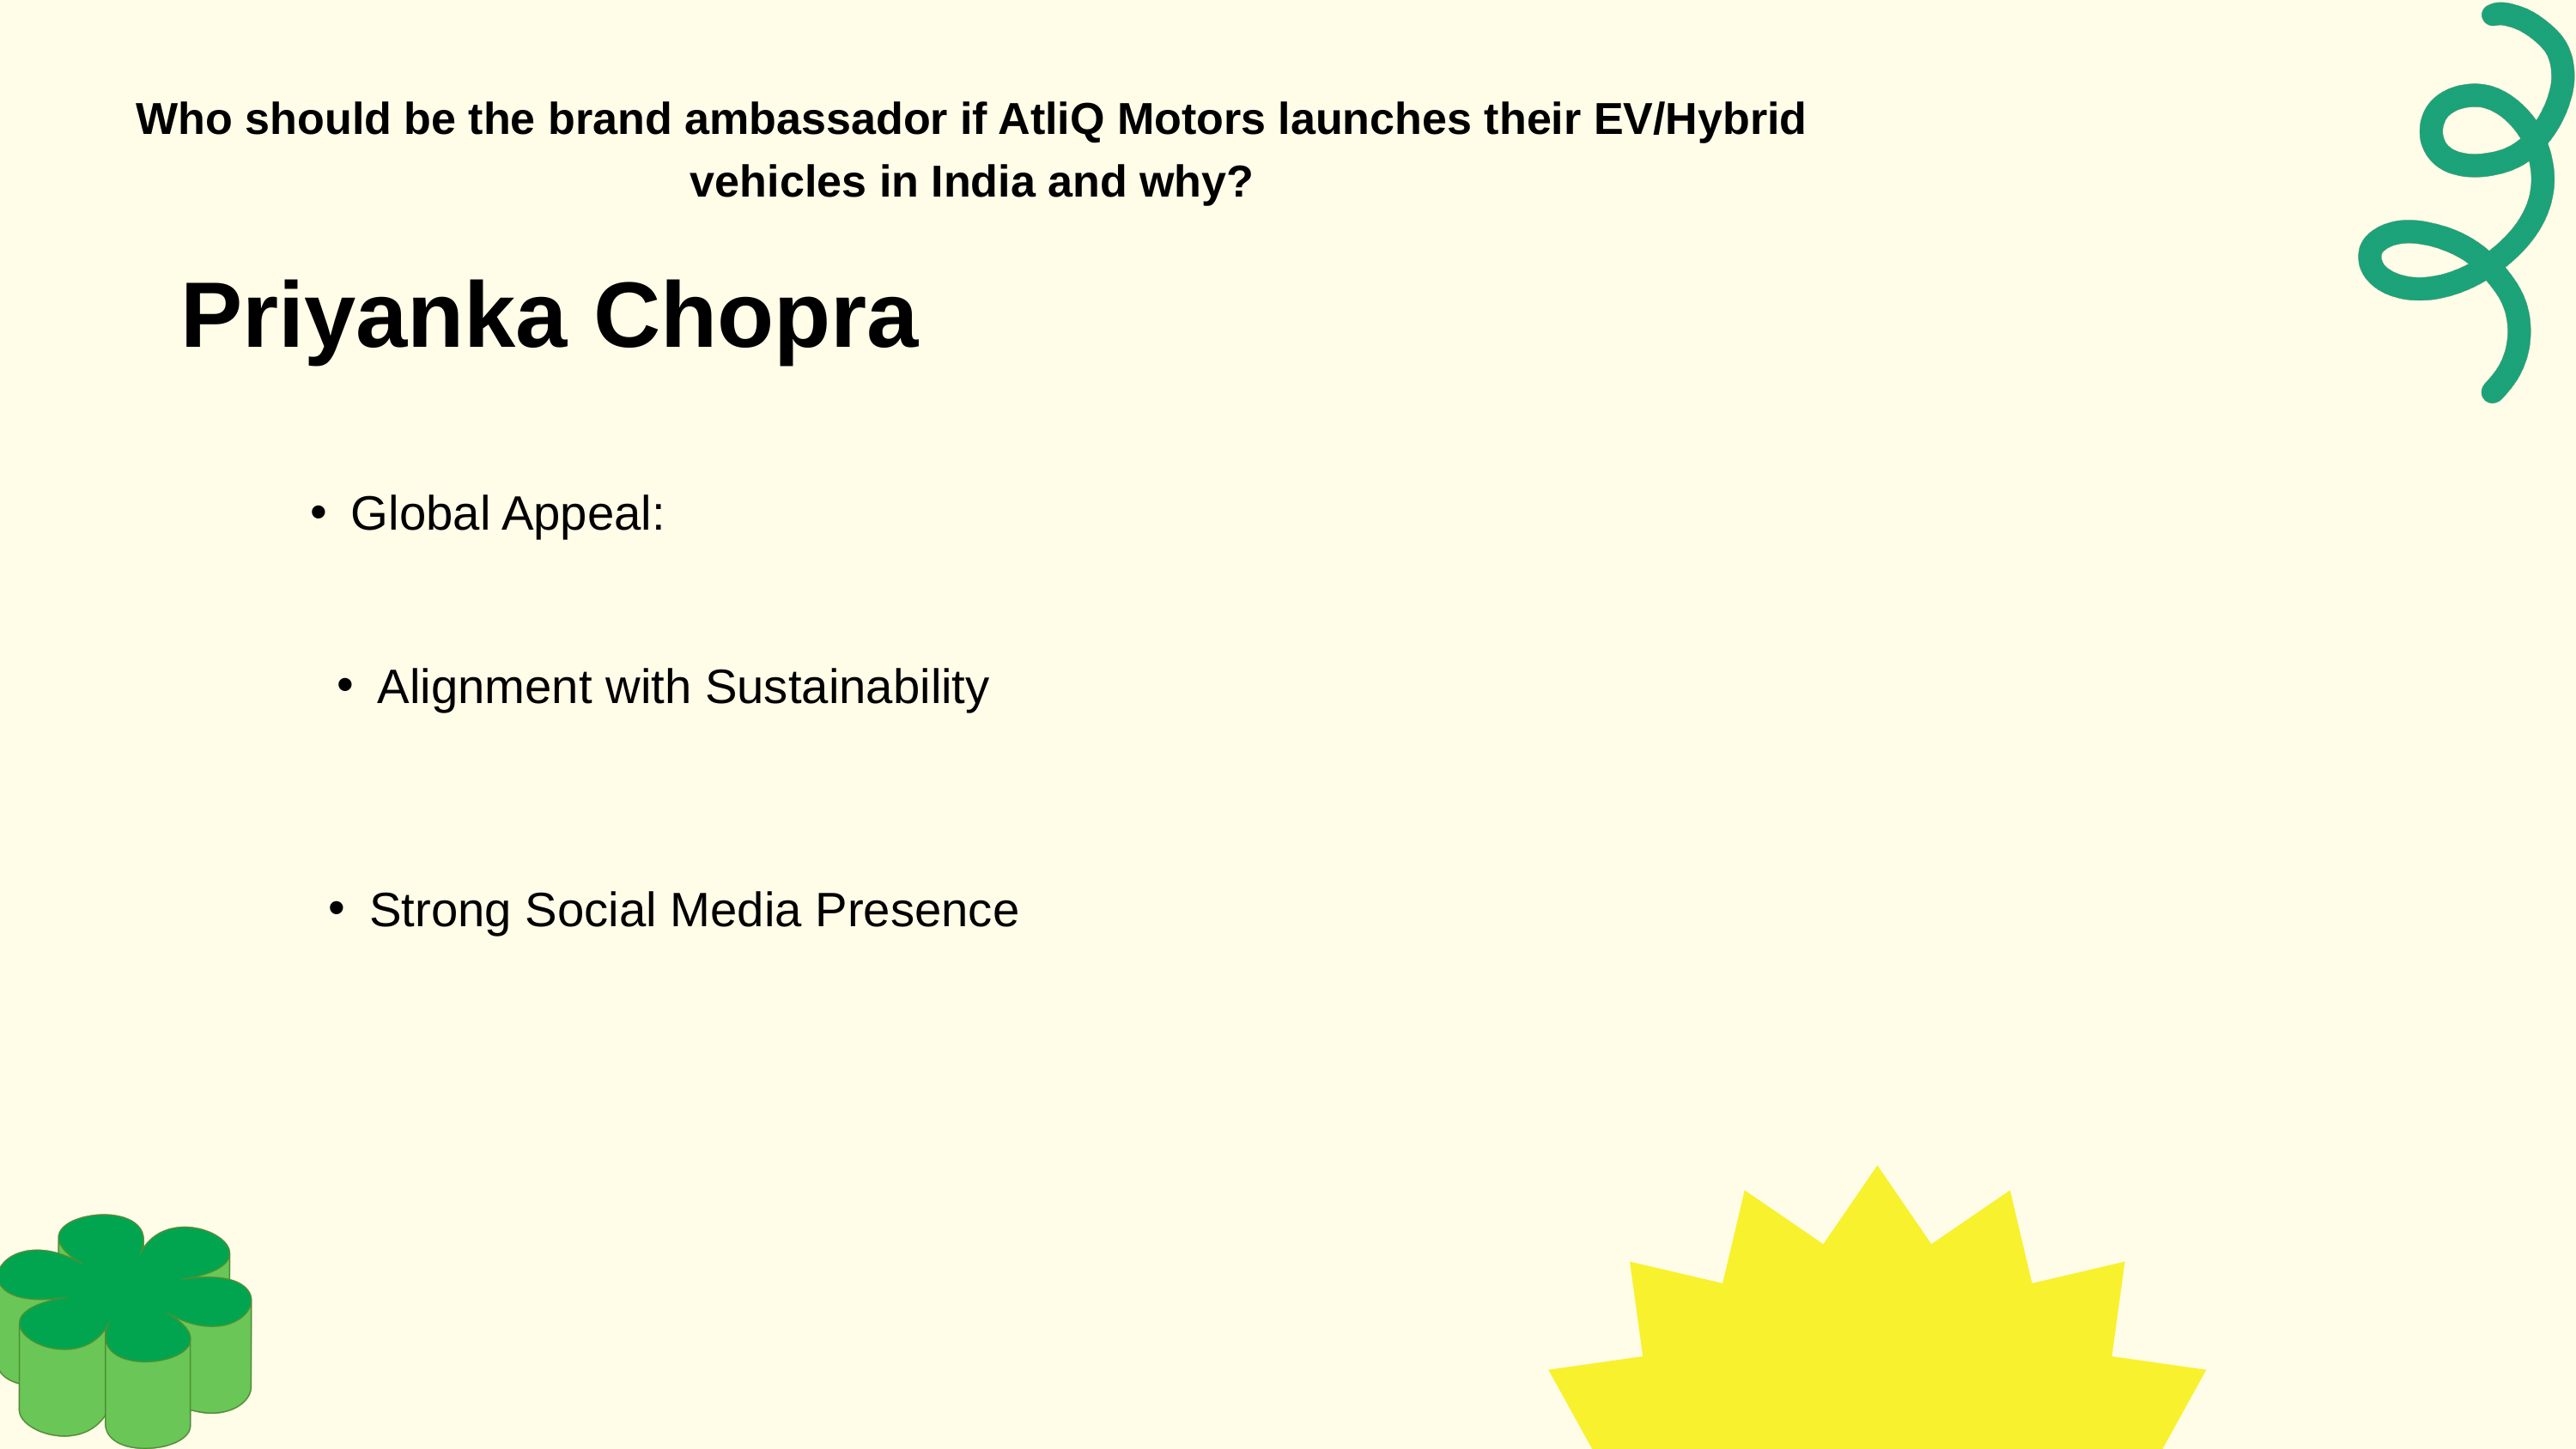

Who should be the brand ambassador if AtliQ Motors launches their EV/Hybrid vehicles in India and why?
Priyanka Chopra
Global Appeal:
Alignment with Sustainability
Strong Social Media Presence